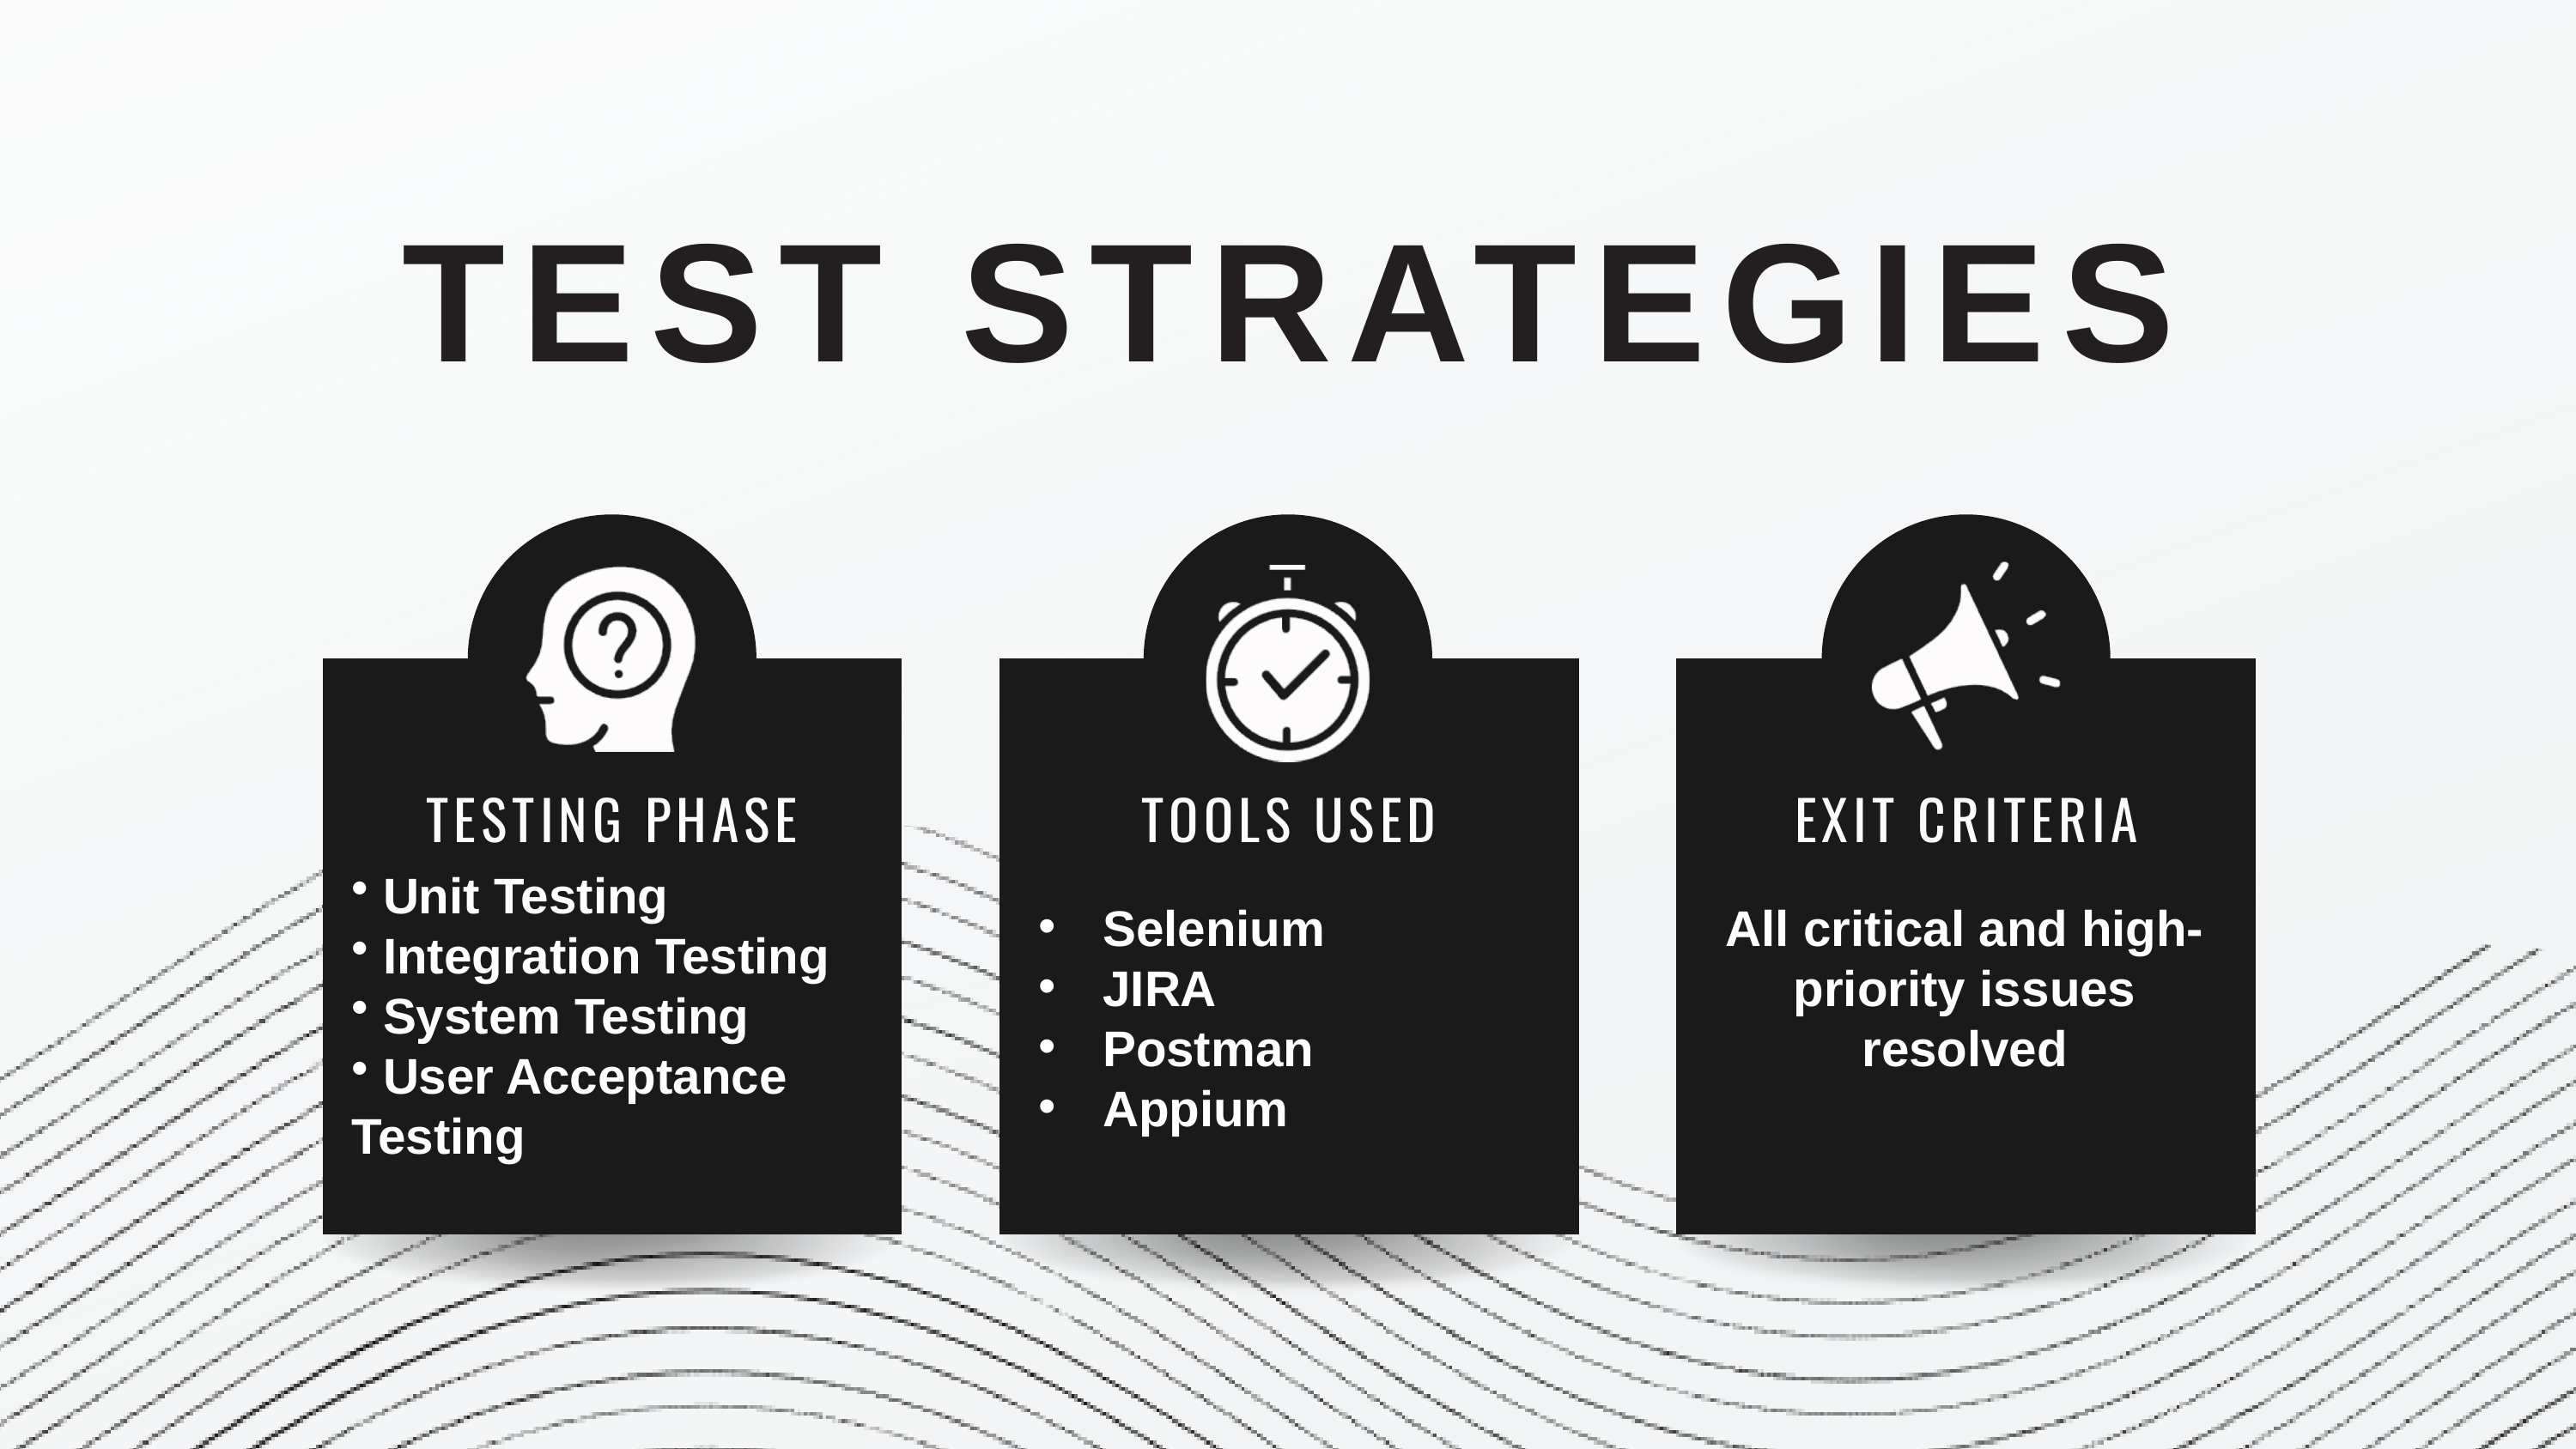

TEST STRATEGIES

TESTING PHASE
TOOLS USED
EXIT CRITERIA
 Unit Testing
 Integration Testing
 System Testing
 User Acceptance   Testing

Selenium
JIRA
Postman
Appium
All critical and high-priority issues resolved